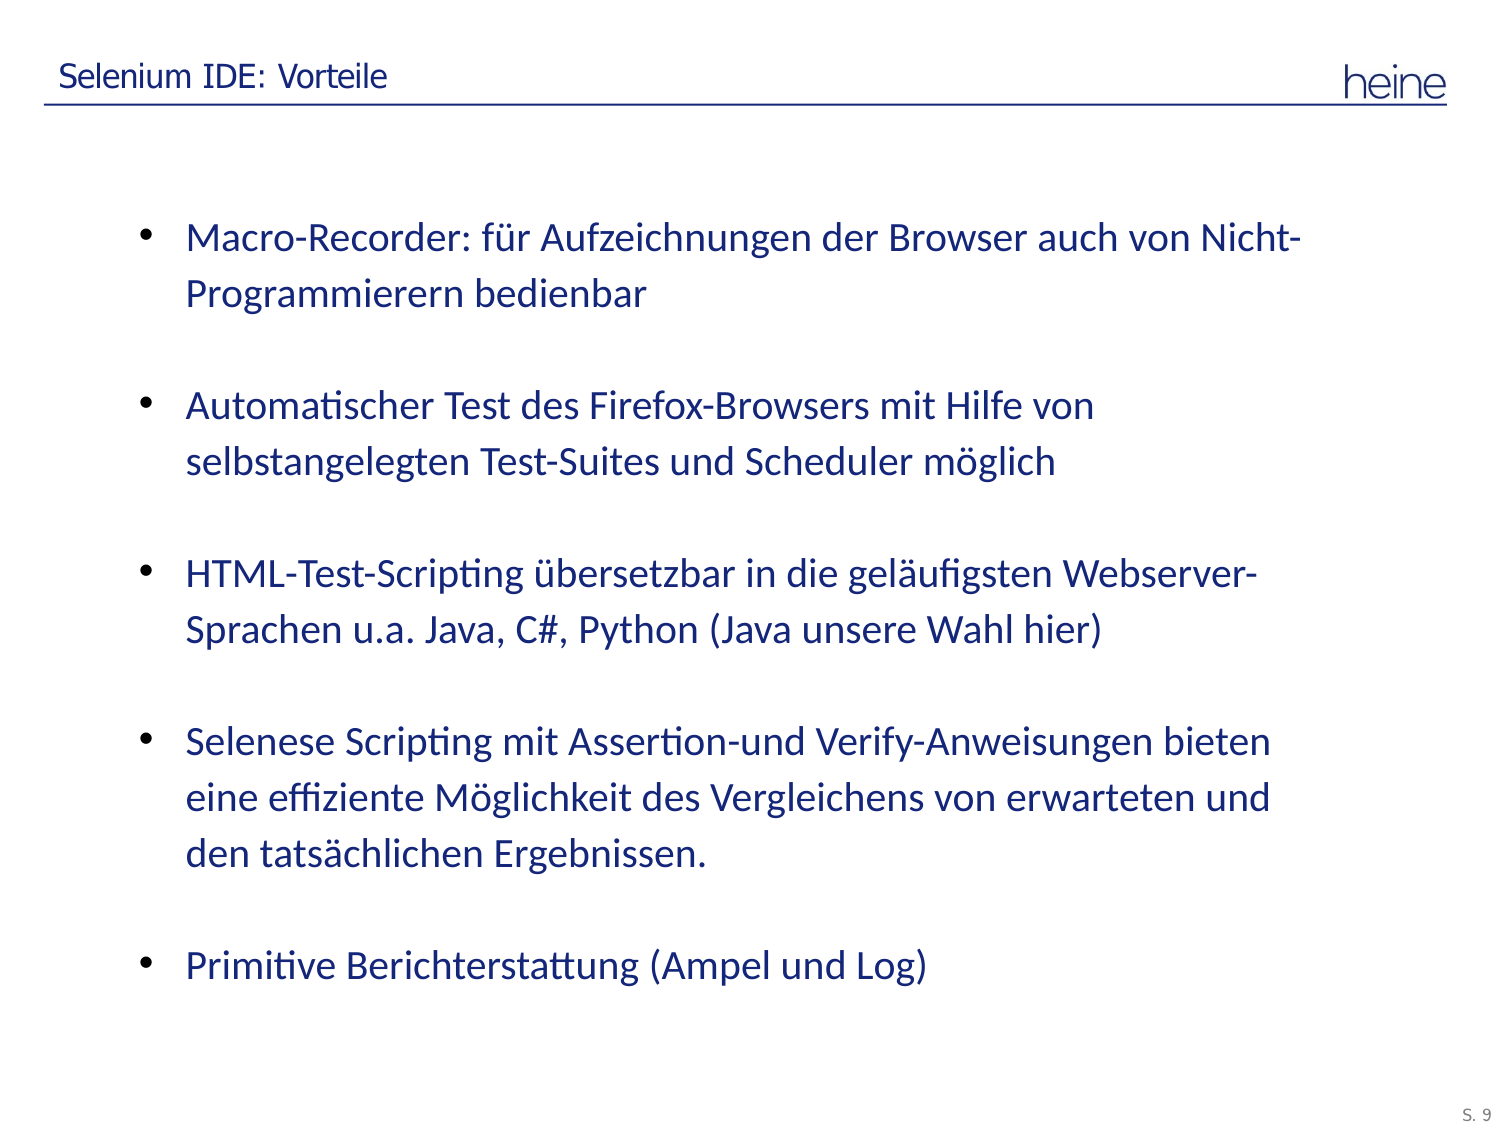

# Selenium IDE: Vorteile
Macro-Recorder: für Aufzeichnungen der Browser auch von Nicht-Programmierern bedienbar

Automatischer Test des Firefox-Browsers mit Hilfe von selbstangelegten Test-Suites und Scheduler möglich

HTML-Test-Scripting übersetzbar in die geläufigsten Webserver-Sprachen u.a. Java, C#, Python (Java unsere Wahl hier)

Selenese Scripting mit Assertion-und Verify-Anweisungen bieten eine effiziente Möglichkeit des Vergleichens von erwarteten und den tatsächlichen Ergebnissen.

Primitive Berichterstattung (Ampel und Log)